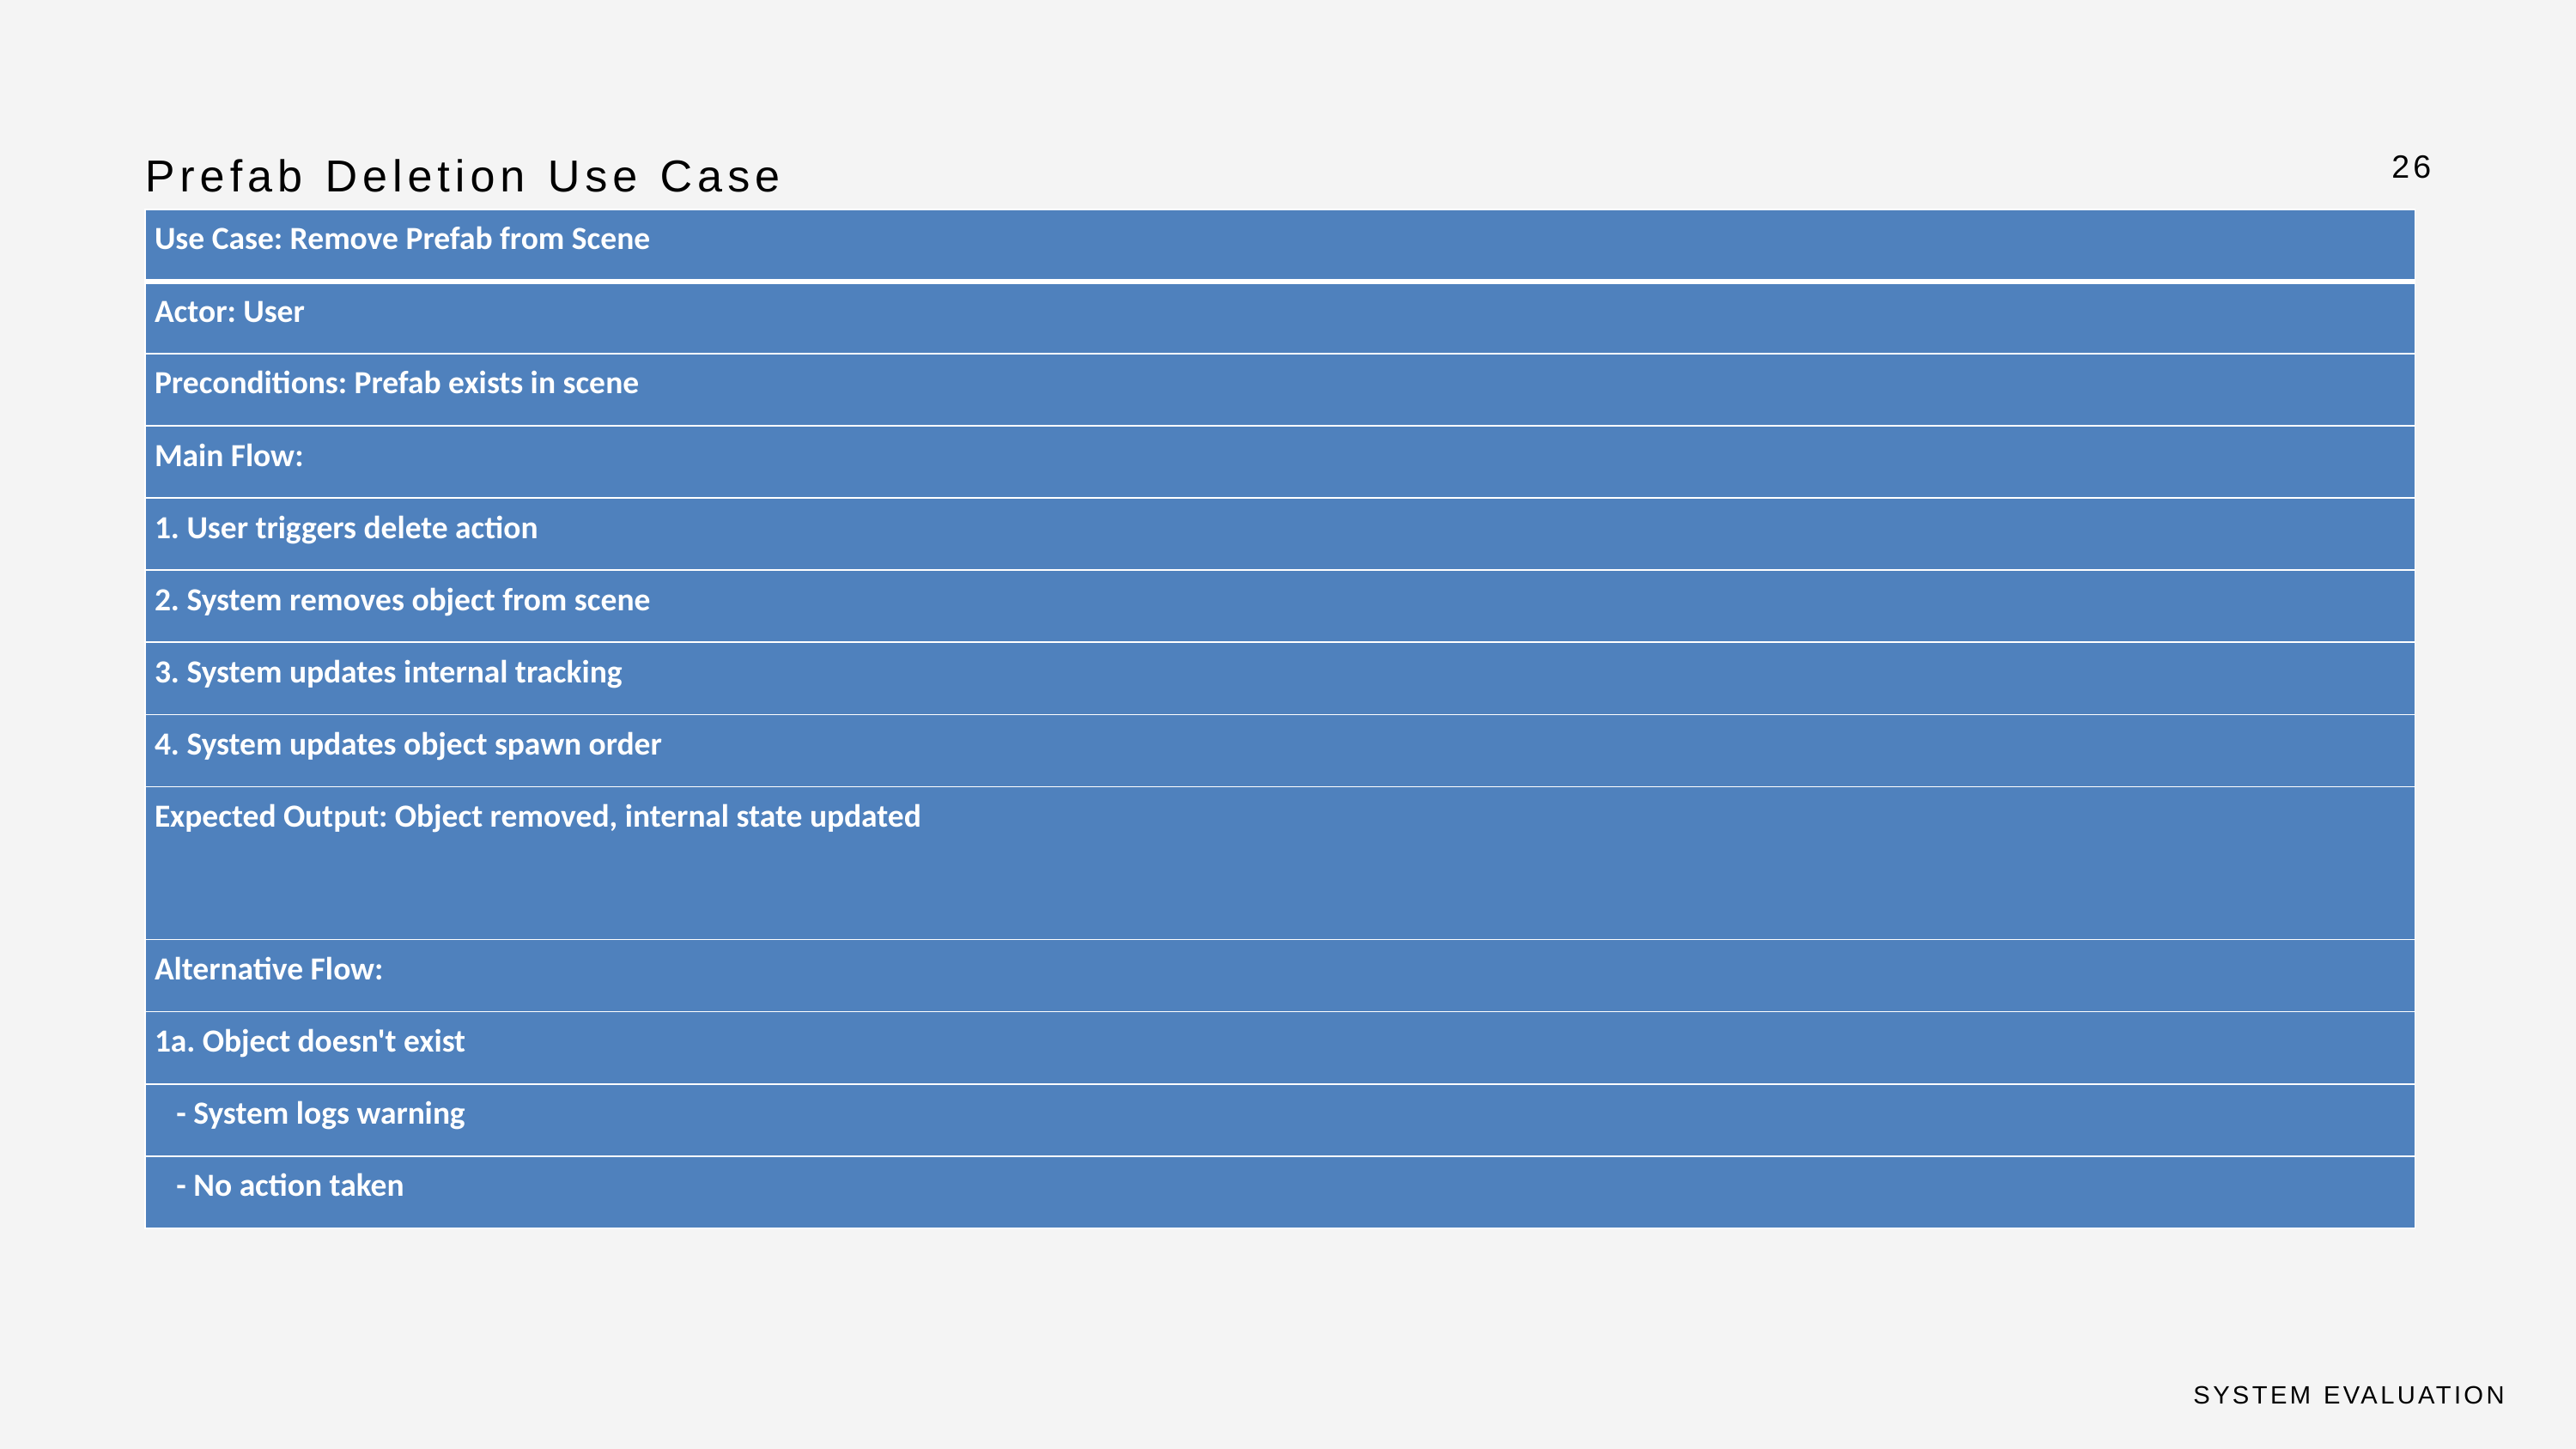

Prefab Deletion Use Case
26
| Use Case: Remove Prefab from Scene |
| --- |
| Actor: User |
| Preconditions: Prefab exists in scene |
| Main Flow: |
| 1. User triggers delete action |
| 2. System removes object from scene |
| 3. System updates internal tracking |
| 4. System updates object spawn order |
| Expected Output: Object removed, internal state updated |
| Alternative Flow: |
| 1a. Object doesn't exist |
| - System logs warning |
| - No action taken |
SYSTEM EVALUATION